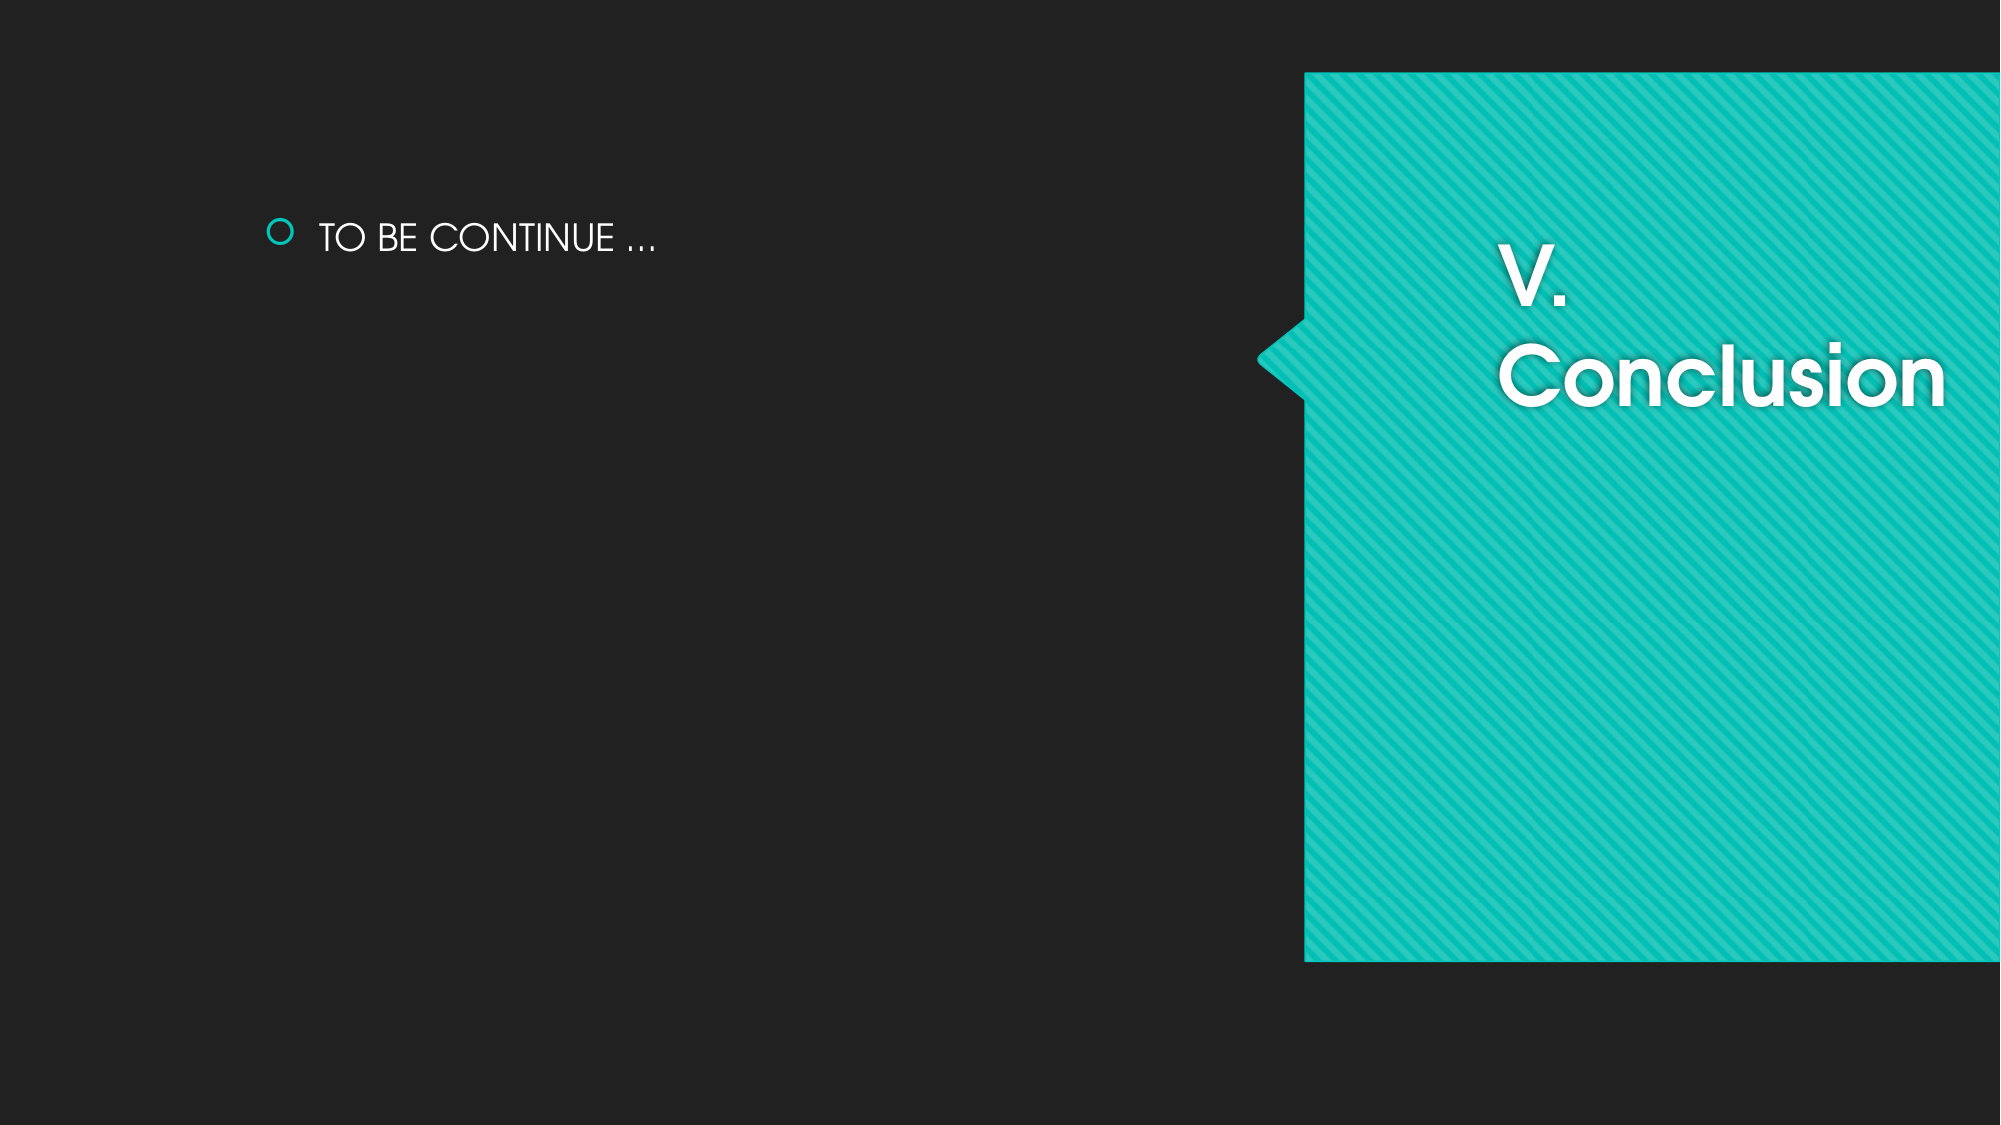

# V. Conclusion
TO BE CONTINUE …